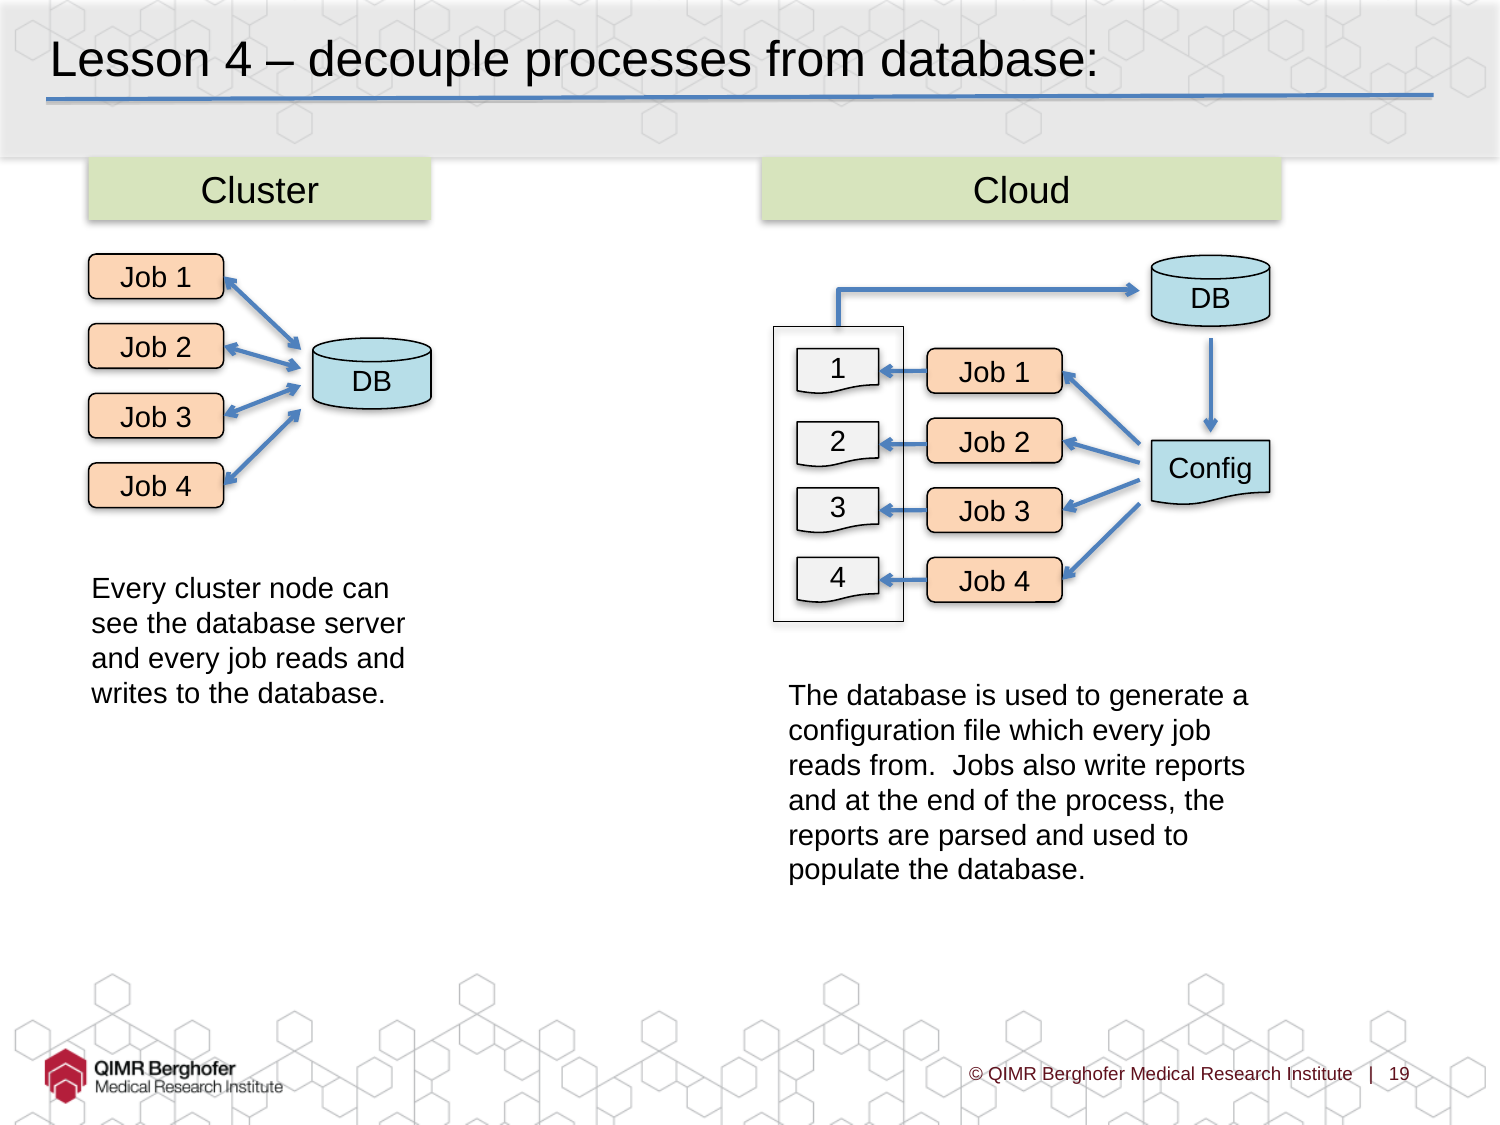

Lesson 4 – decouple processes from database:
Cloud
DB

1
Job 1
Job 2
2
Config
3
Job 3
4
Job 4
The database is used to generate a configuration file which every job reads from.  Jobs also write reports and at the end of the process, the reports are parsed and used to populate the database.
Cluster
Job 1
Job 2
DB
Job 3
Job 4
Every cluster node can see the database server and every job reads and writes to the database.
© QIMR Berghofer Medical Research Institute   |   19